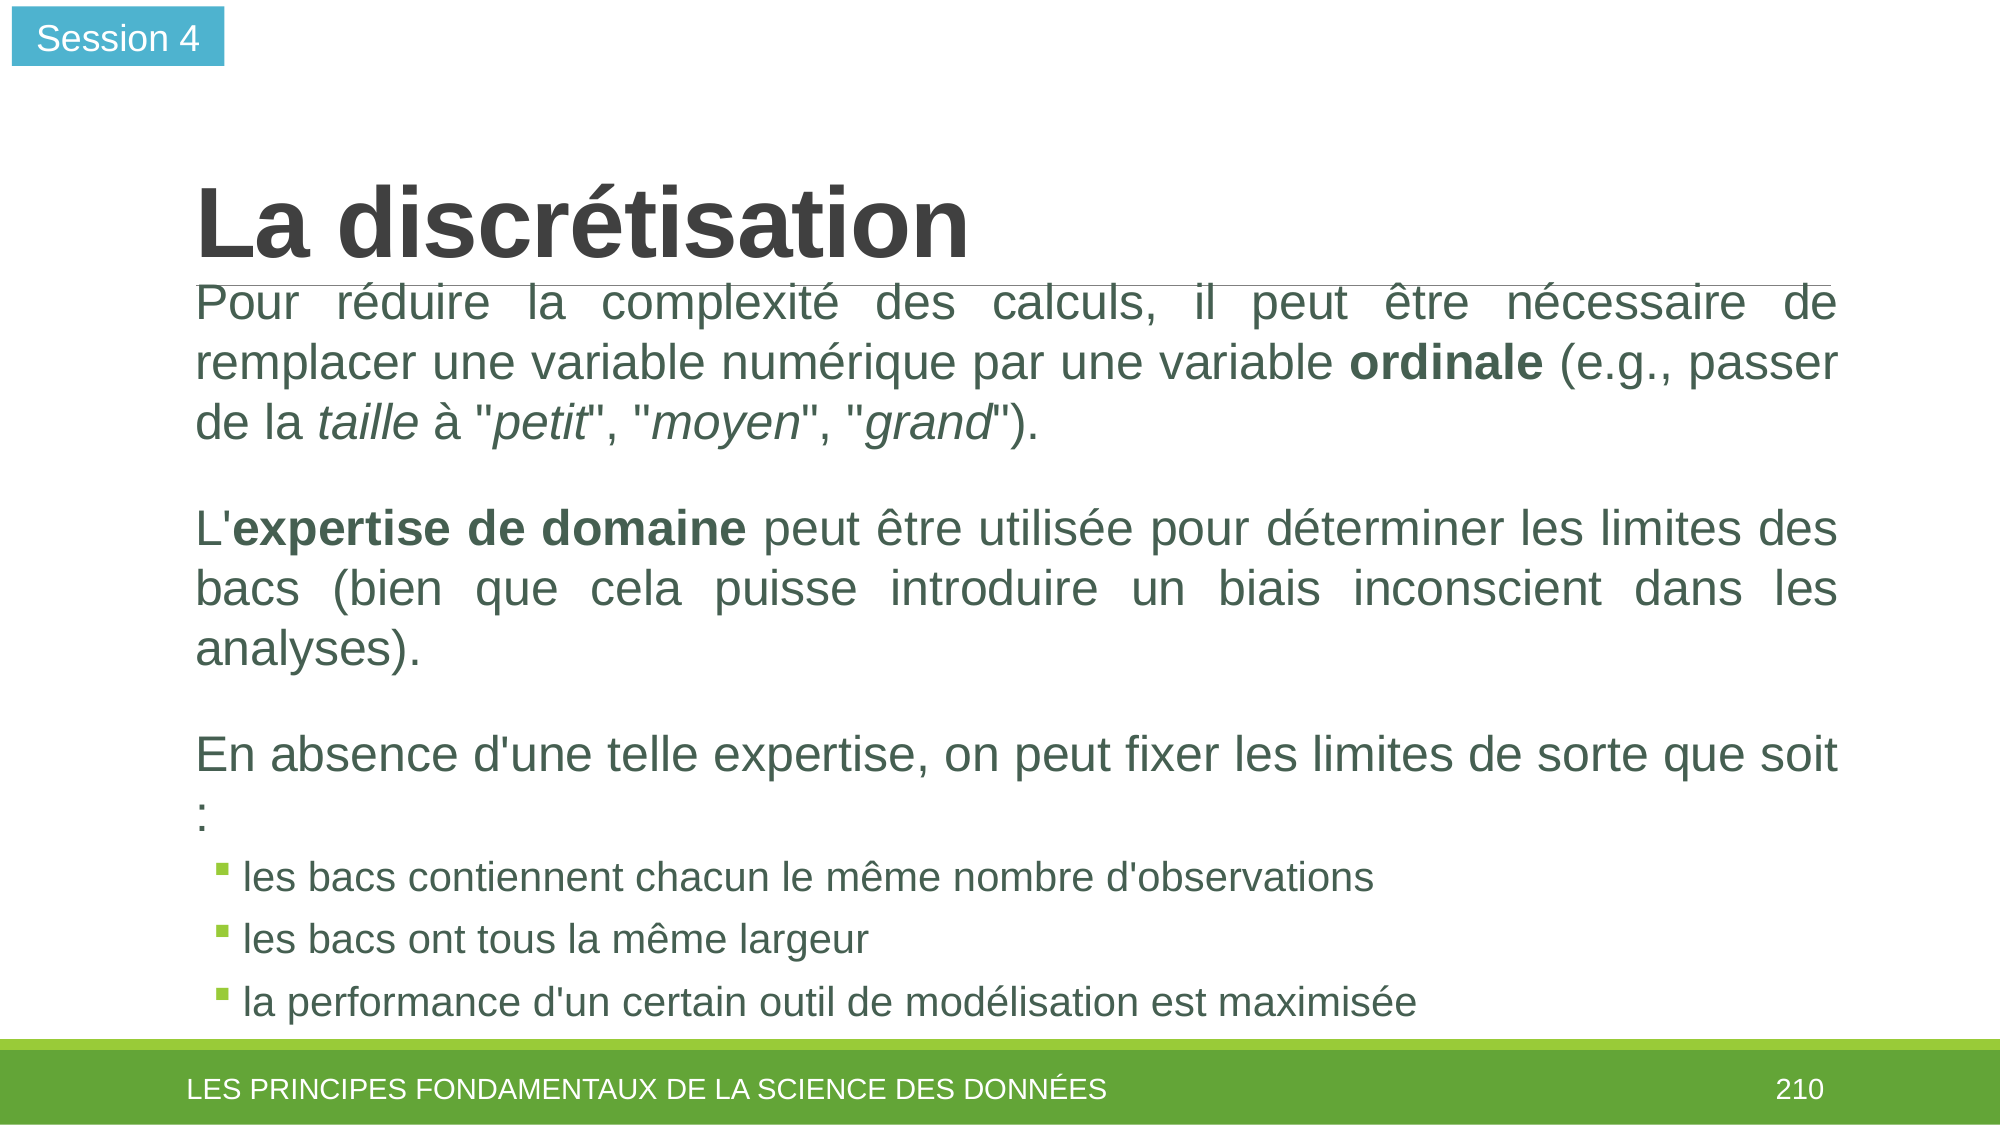

Session 4
# La discrétisation
Pour réduire la complexité des calculs, il peut être nécessaire de remplacer une variable numérique par une variable ordinale (e.g., passer de la taille à "petit", "moyen", "grand").
L'expertise de domaine peut être utilisée pour déterminer les limites des bacs (bien que cela puisse introduire un biais inconscient dans les analyses).
En absence d'une telle expertise, on peut fixer les limites de sorte que soit :
les bacs contiennent chacun le même nombre d'observations
les bacs ont tous la même largeur
la performance d'un certain outil de modélisation est maximisée
LES PRINCIPES FONDAMENTAUX DE LA SCIENCE DES DONNÉES
210